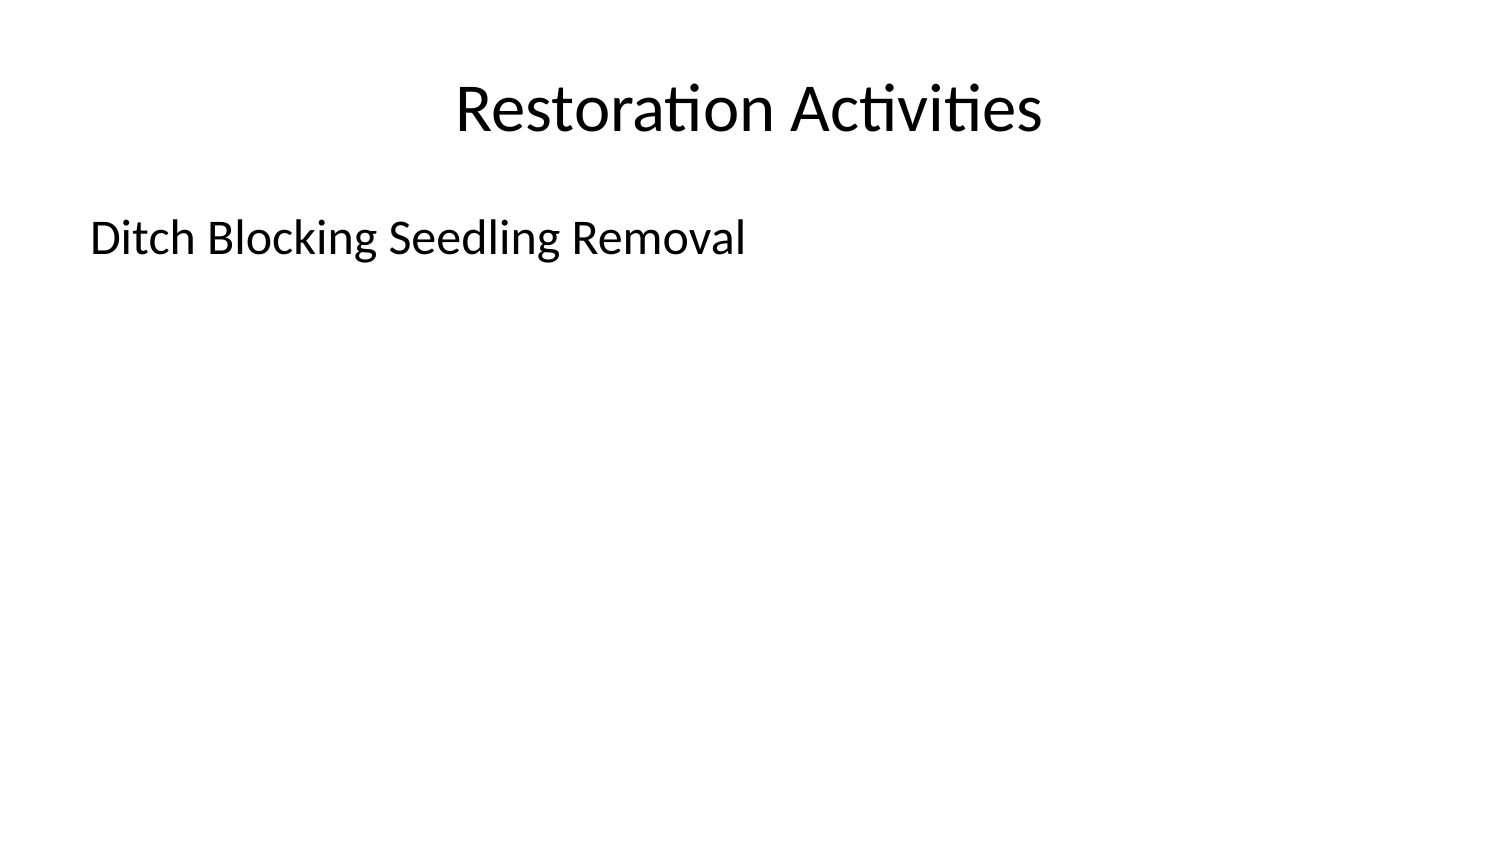

# Restoration Activities
Ditch Blocking Seedling Removal